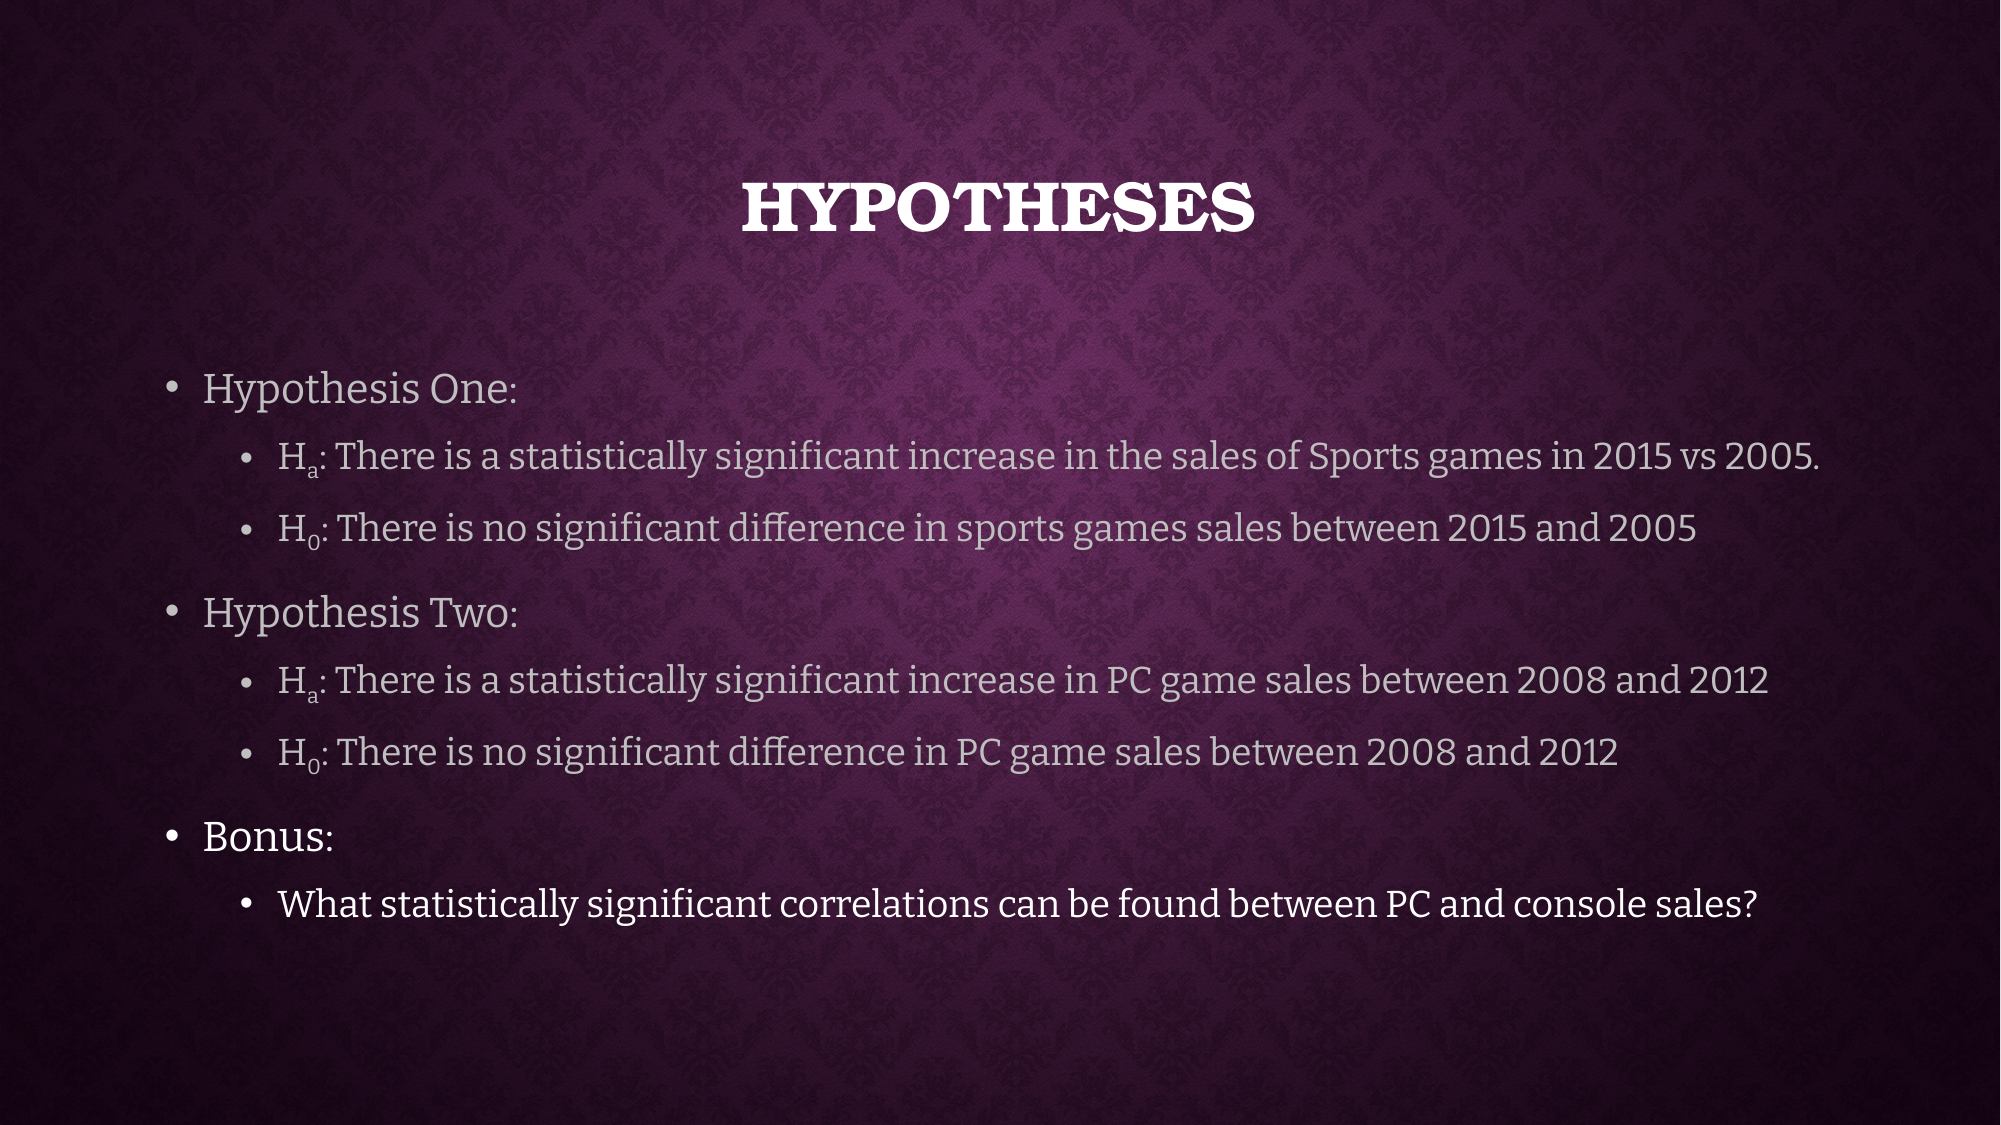

# Hypotheses
Hypothesis One:
Ha: There is a statistically significant increase in the sales of Sports games in 2015 vs 2005.
H0: There is no significant difference in sports games sales between 2015 and 2005
Hypothesis Two:
Ha: There is a statistically significant increase in PC game sales between 2008 and 2012
H0: There is no significant difference in PC game sales between 2008 and 2012
Bonus:
What statistically significant correlations can be found between PC and console sales?